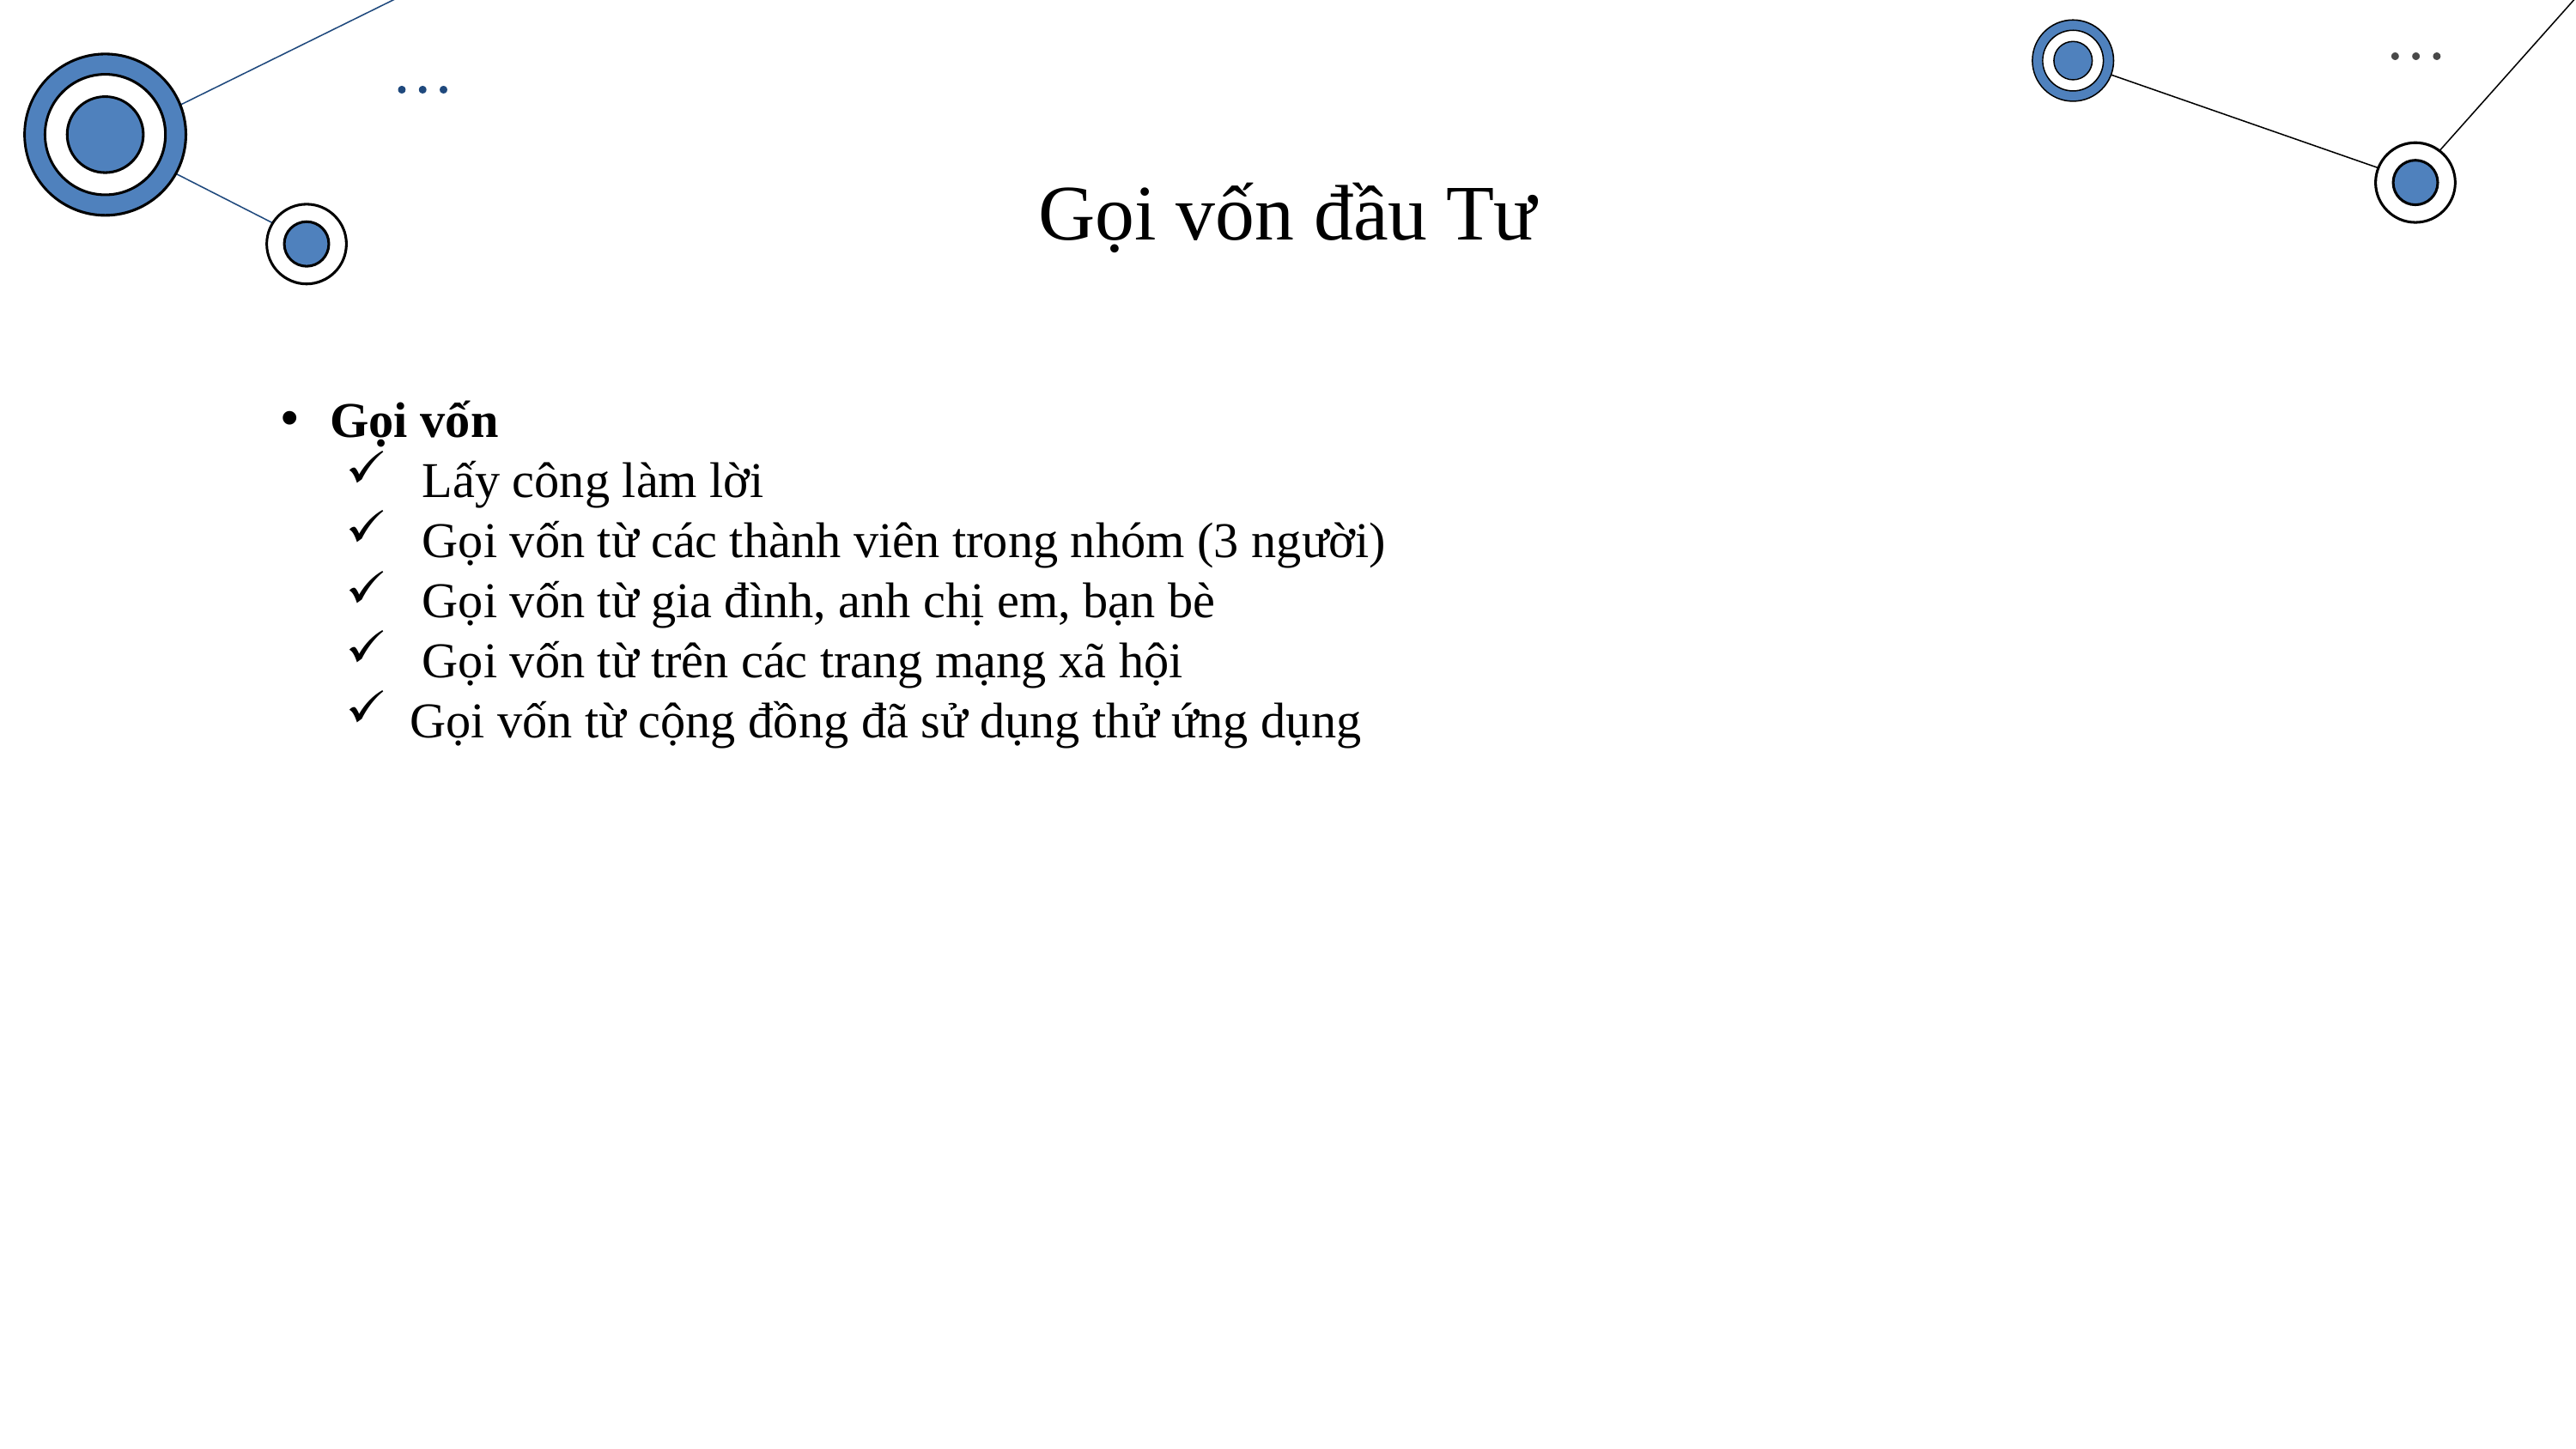

# Gọi vốn đầu Tư
Gọi vốn
 Lấy công làm lời
 Gọi vốn từ các thành viên trong nhóm (3 người)
 Gọi vốn từ gia đình, anh chị em, bạn bè
 Gọi vốn từ trên các trang mạng xã hội
Gọi vốn từ cộng đồng đã sử dụng thử ứng dụng